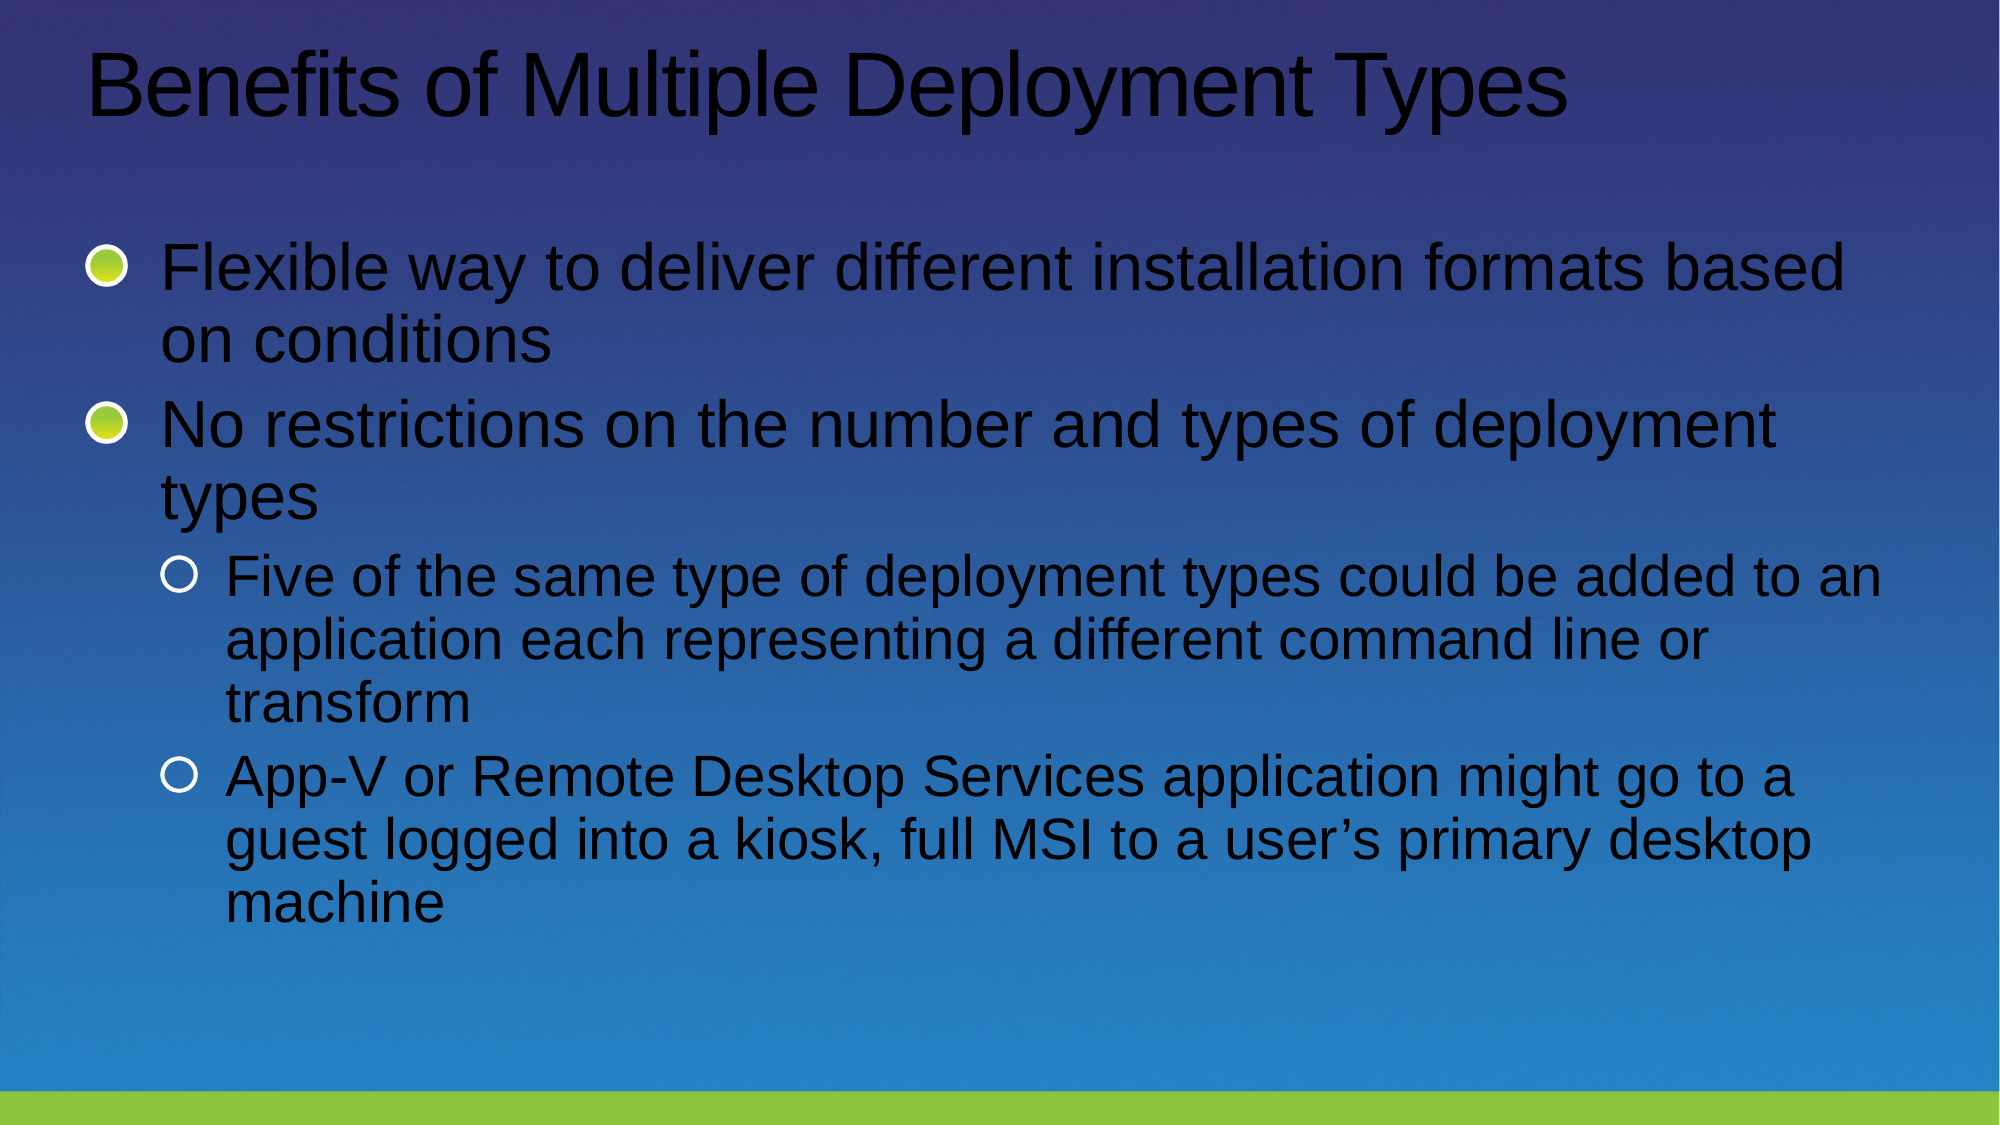

# Benefits of Multiple Deployment Types
Flexible way to deliver different installation formats based on conditions
No restrictions on the number and types of deployment types
Five of the same type of deployment types could be added to an application each representing a different command line or transform
App-V or Remote Desktop Services application might go to a guest logged into a kiosk, full MSI to a user’s primary desktop machine